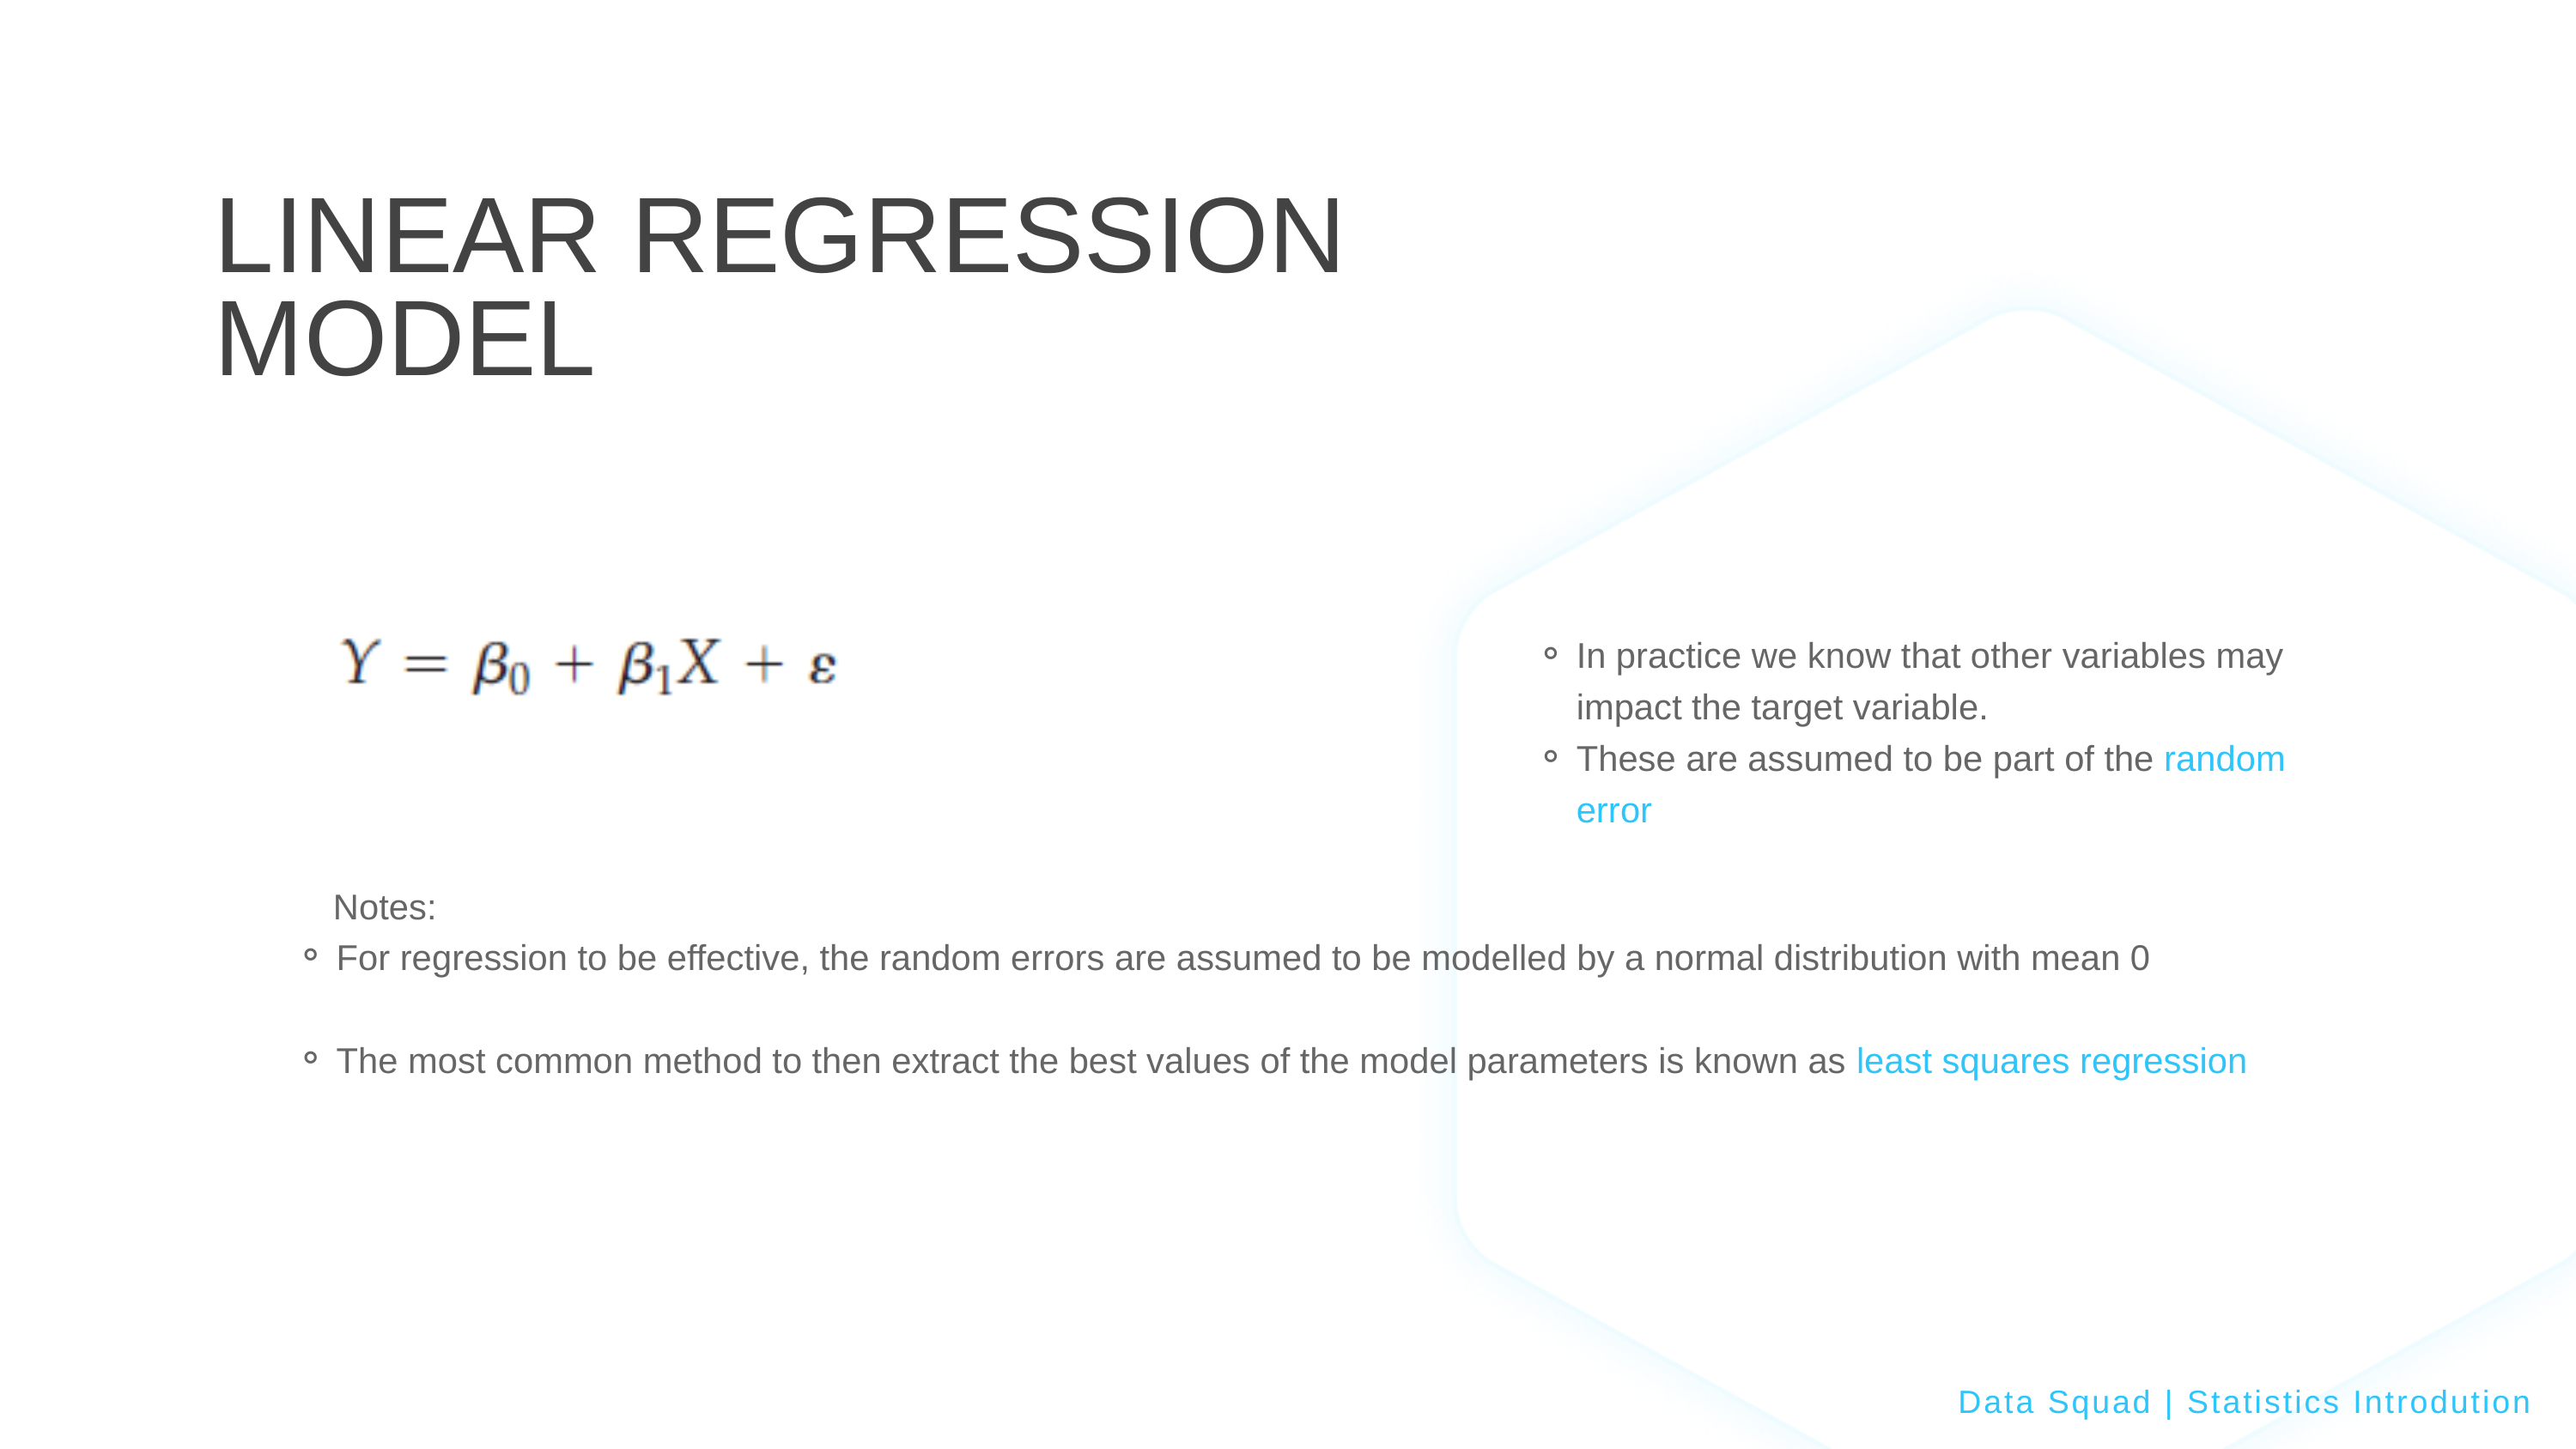

LINEAR REGRESSION MODEL

In practice we know that other variables may impact the target variable.
These are assumed to be part of the random error

            Notes:
For regression to be effective, the random errors are assumed to be modelled by a normal distribution with mean 0

The most common method to then extract the best values of the model parameters is known as least squares regression

Data Squad | Statistics Introdution